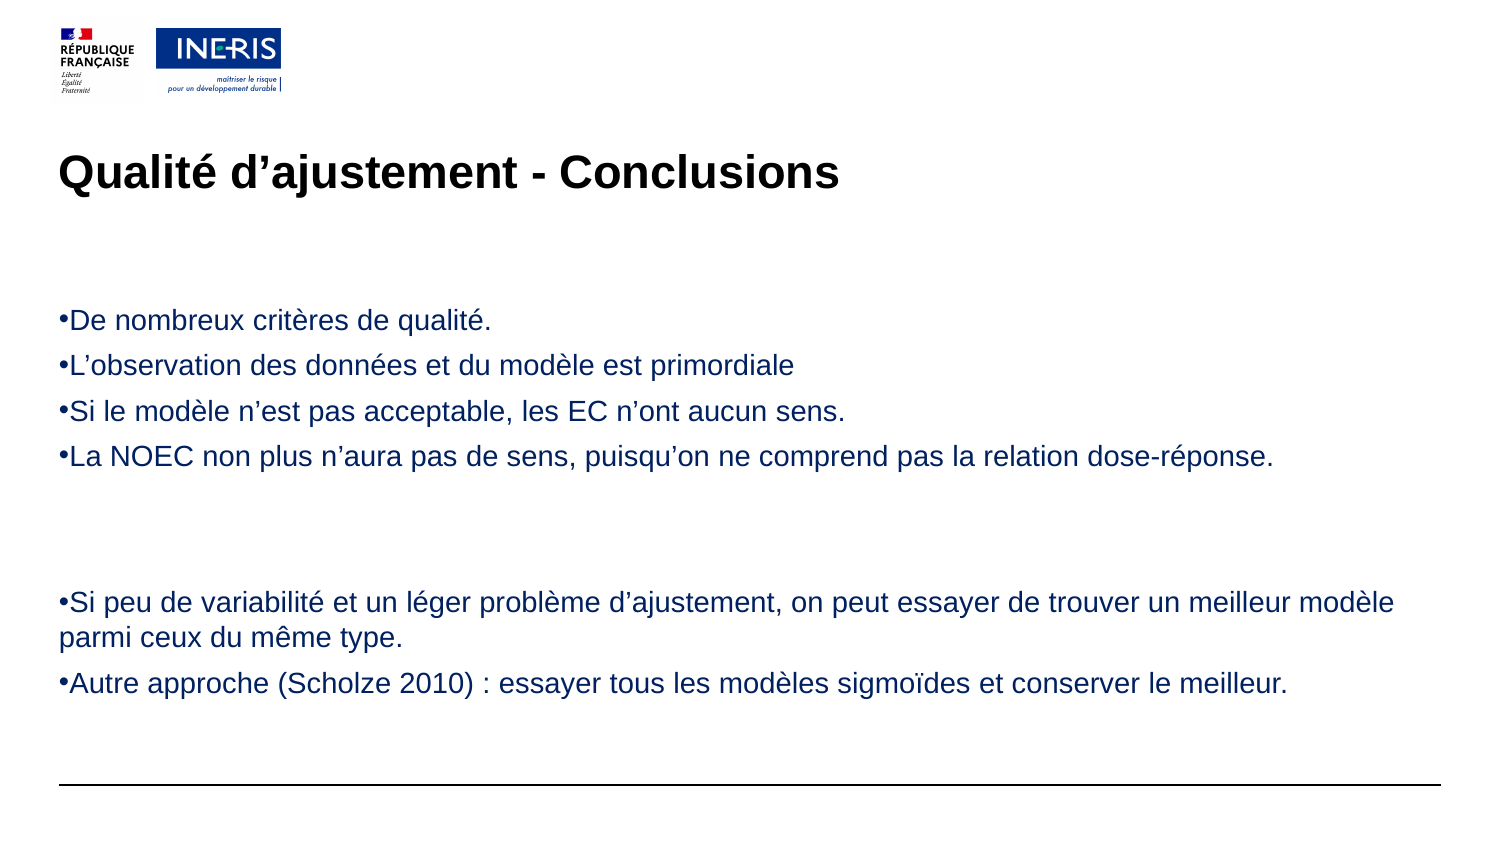

# Qualité d’ajustement - Conclusions

De nombreux critères de qualité.
L’observation des données et du modèle est primordiale
Si le modèle n’est pas acceptable, les EC n’ont aucun sens.
La NOEC non plus n’aura pas de sens, puisqu’on ne comprend pas la relation dose-réponse.

Si peu de variabilité et un léger problème d’ajustement, on peut essayer de trouver un meilleur modèle parmi ceux du même type.
Autre approche (Scholze 2010) : essayer tous les modèles sigmoïdes et conserver le meilleur.